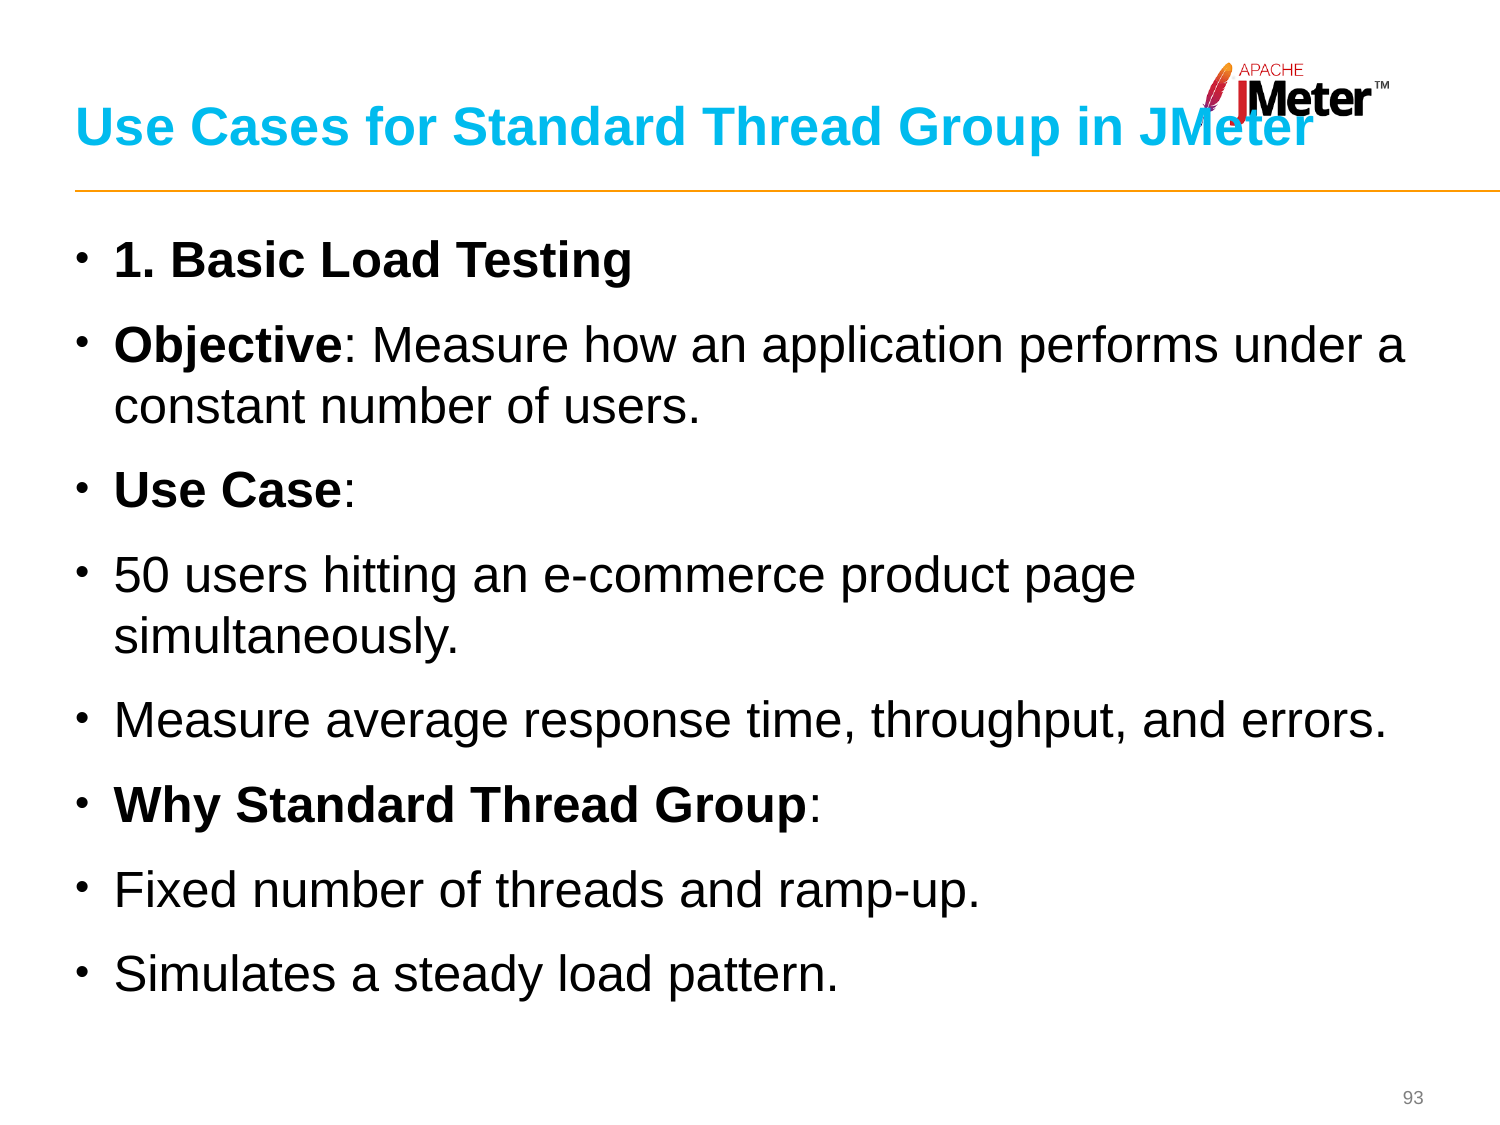

# Use Cases for Standard Thread Group in JMeter
1. Basic Load Testing
Objective: Measure how an application performs under a constant number of users.
Use Case:
50 users hitting an e-commerce product page simultaneously.
Measure average response time, throughput, and errors.
Why Standard Thread Group:
Fixed number of threads and ramp-up.
Simulates a steady load pattern.